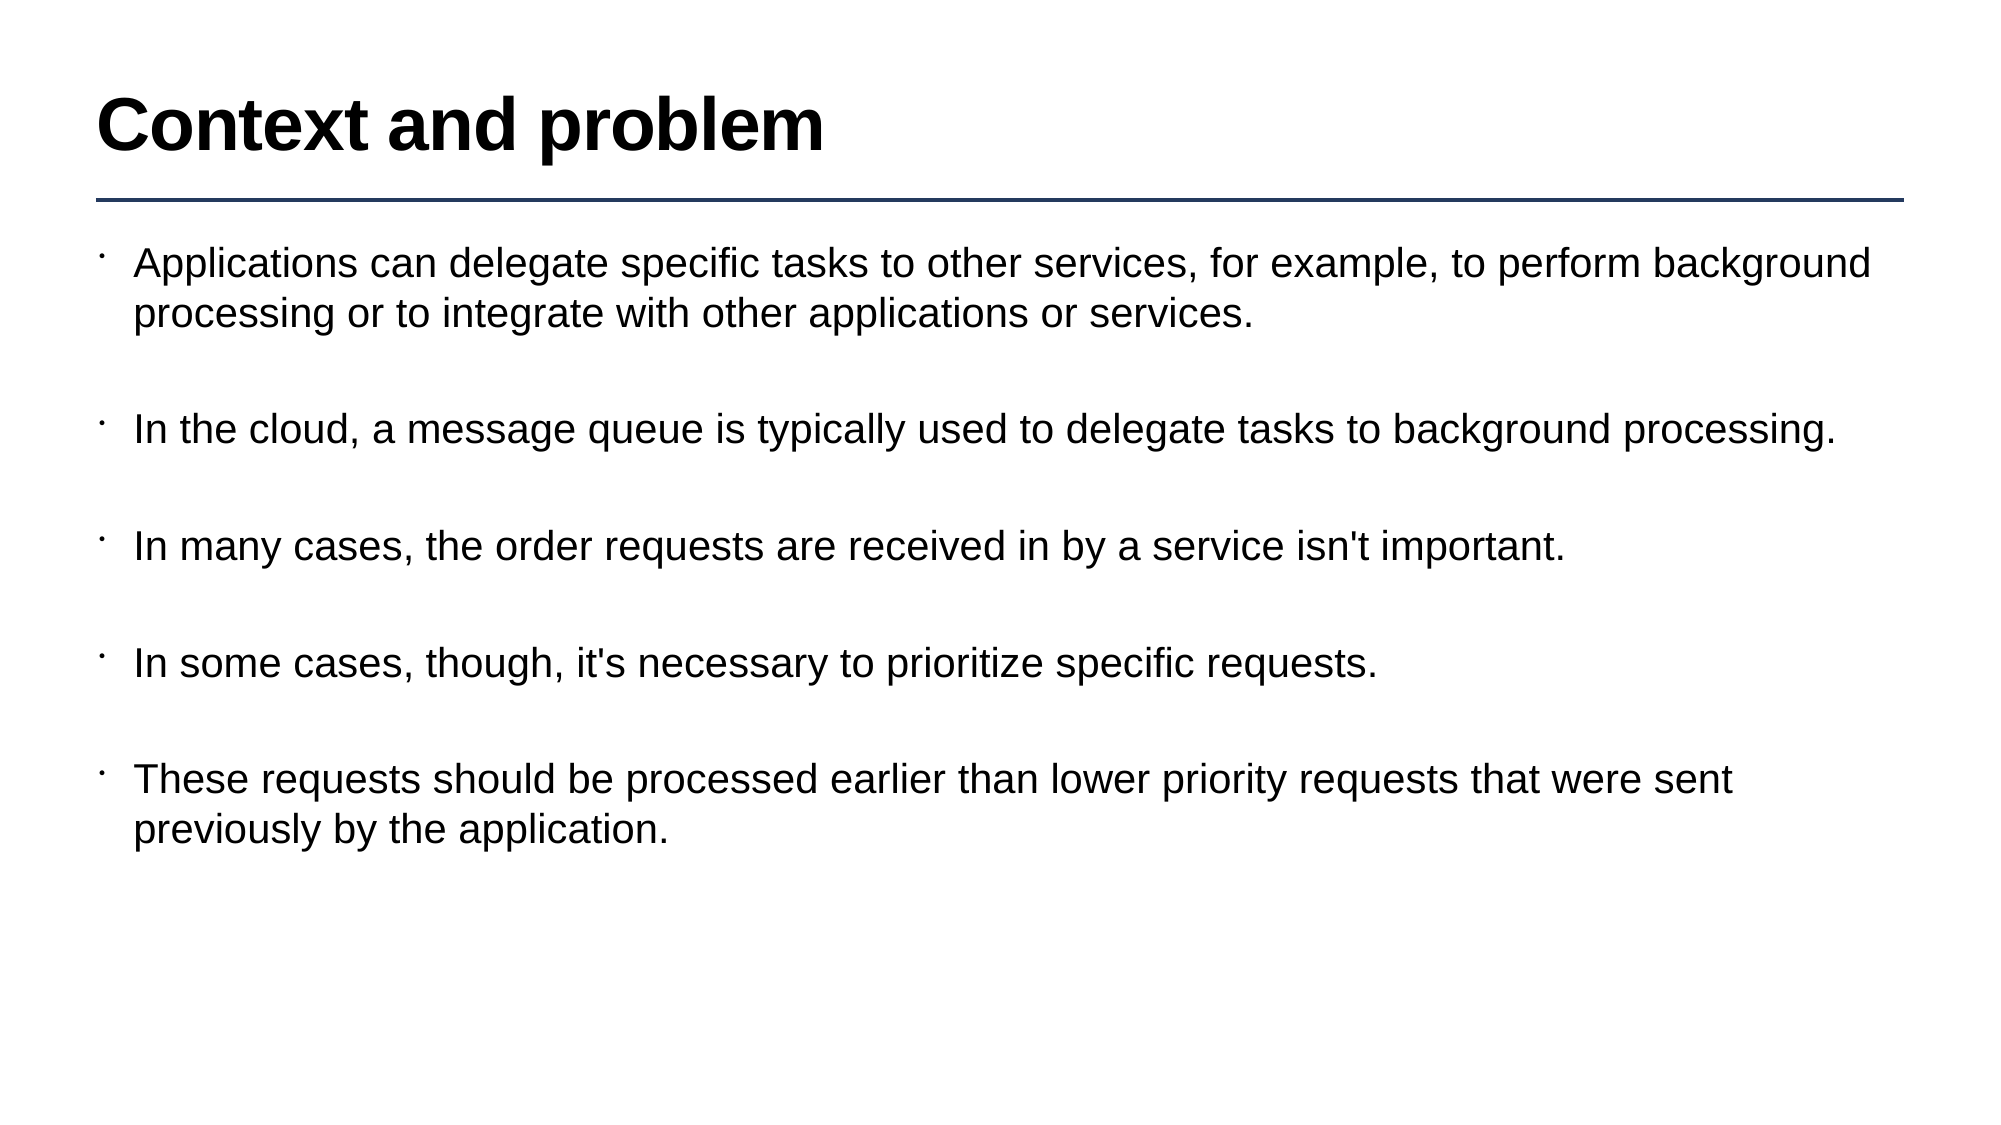

# Context and problem
Applications can delegate specific tasks to other services, for example, to perform background processing or to integrate with other applications or services.

In the cloud, a message queue is typically used to delegate tasks to background processing.

In many cases, the order requests are received in by a service isn't important.

In some cases, though, it's necessary to prioritize specific requests.

These requests should be processed earlier than lower priority requests that were sent previously by the application.